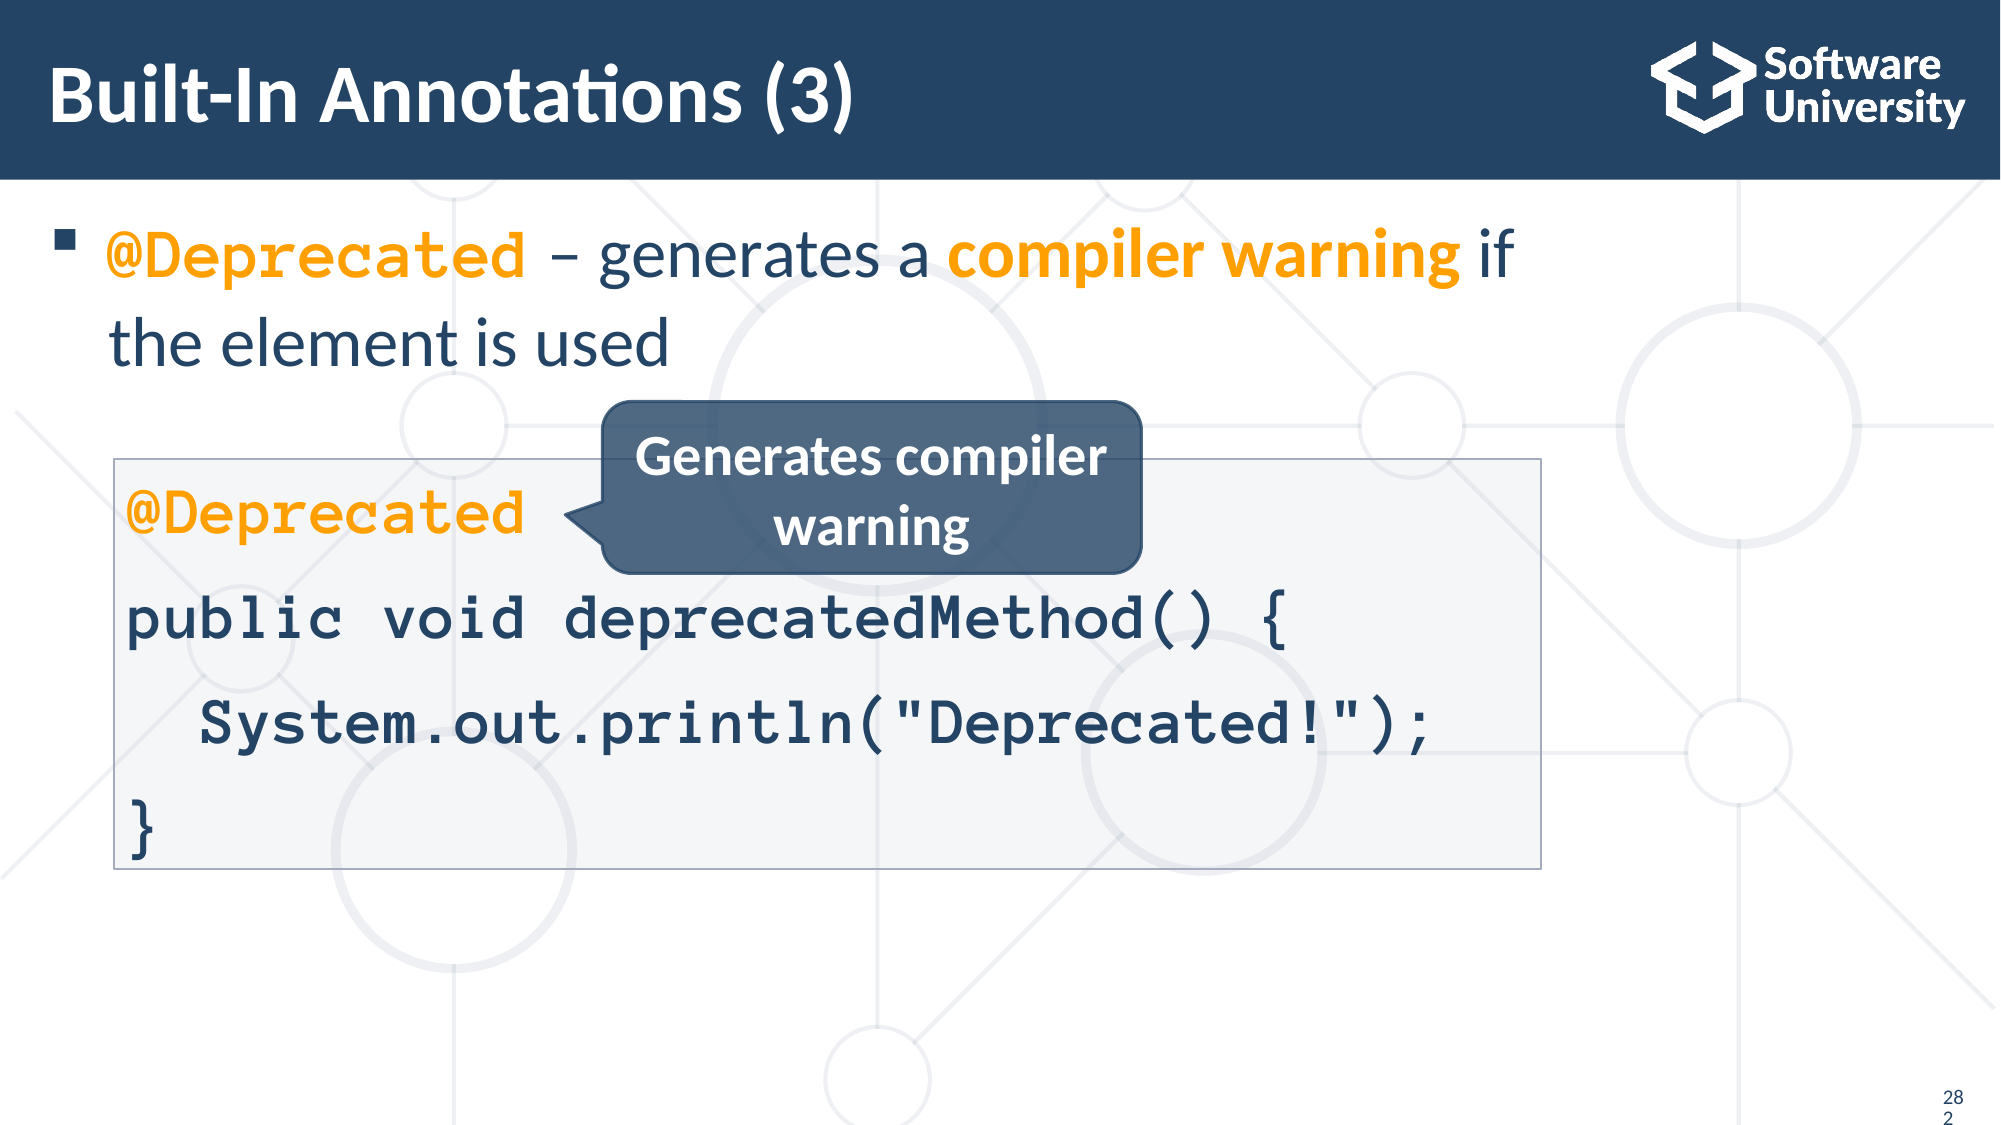

# Built-In Annotations (3)
@Deprecated – generates a compiler warning if
the element is used
Generates compiler warning
@Deprecated
public void deprecatedMethod() {
  System.out.println("Deprecated!");
}
282